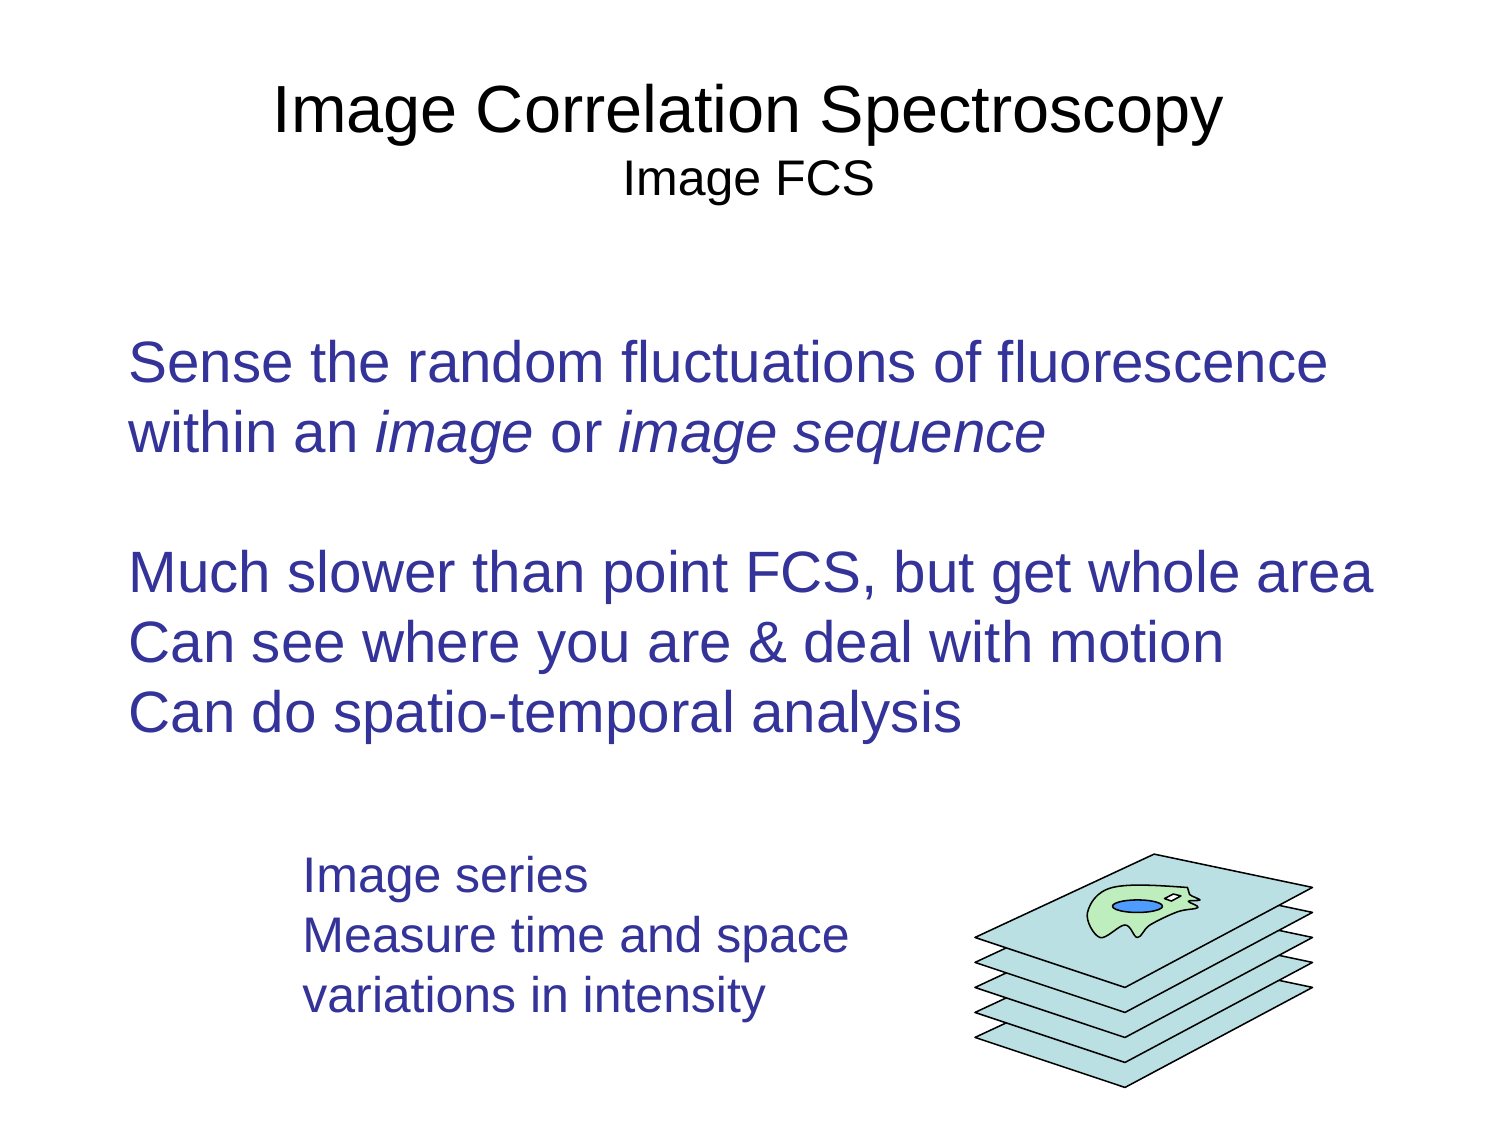

# Image Correlation Spectroscopy Image FCS
Sense the random fluctuations of fluorescence
within an image or image sequence

Much slower than point FCS, but get whole area
Can see where you are & deal with motion
Can do spatio-temporal analysis
Image series
Measure time and space
variations in intensity